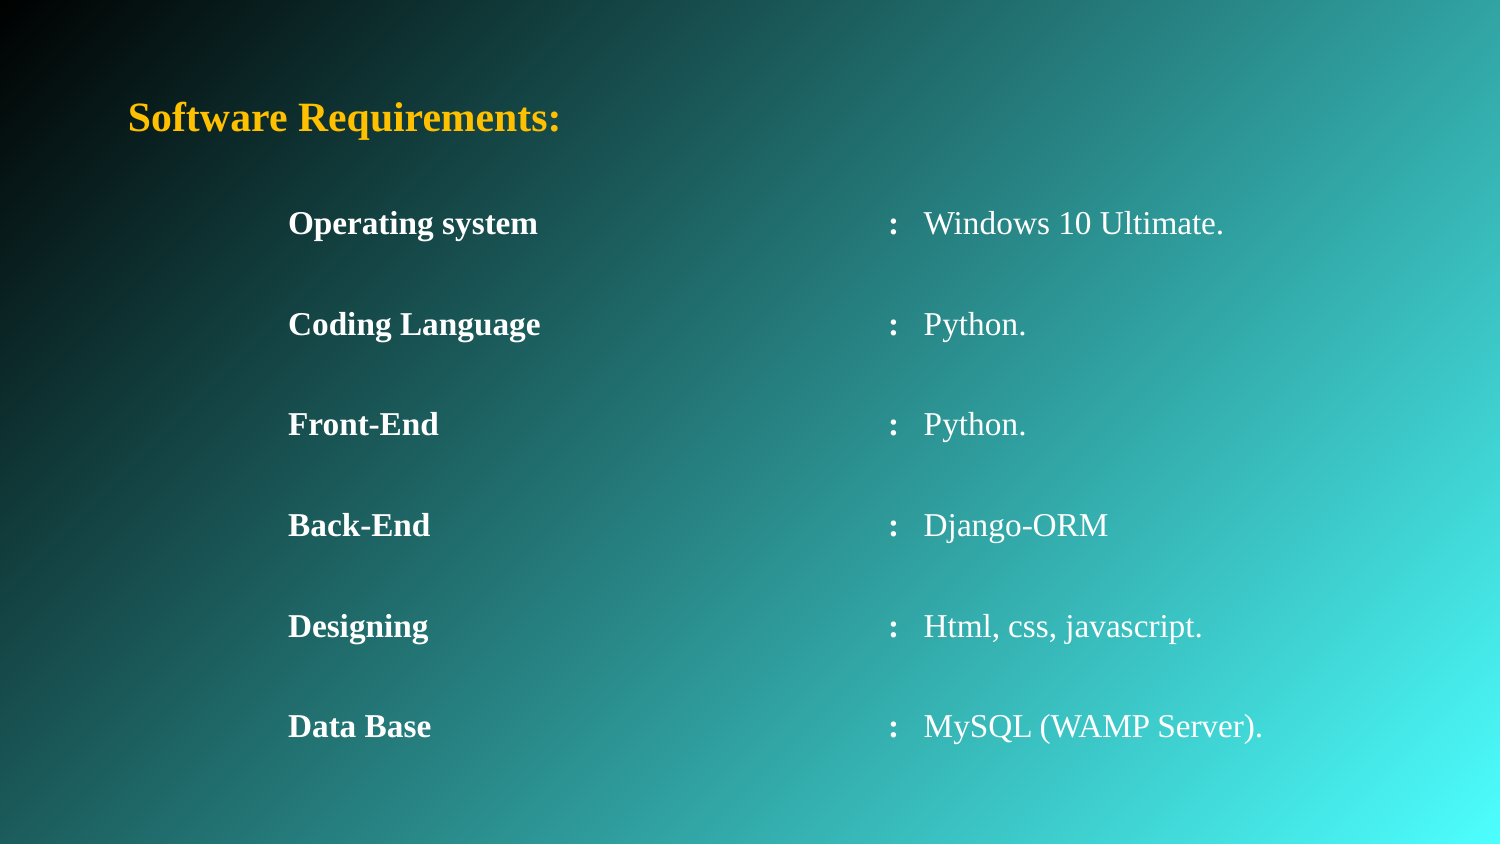

Software Requirements:
Operating system 	 		:   Windows 10 Ultimate.
Coding Language			:   Python.
Front-End			:   Python.
Back-End				:   Django-ORM
Designing				:   Html, css, javascript.
Data Base				:   MySQL (WAMP Server).